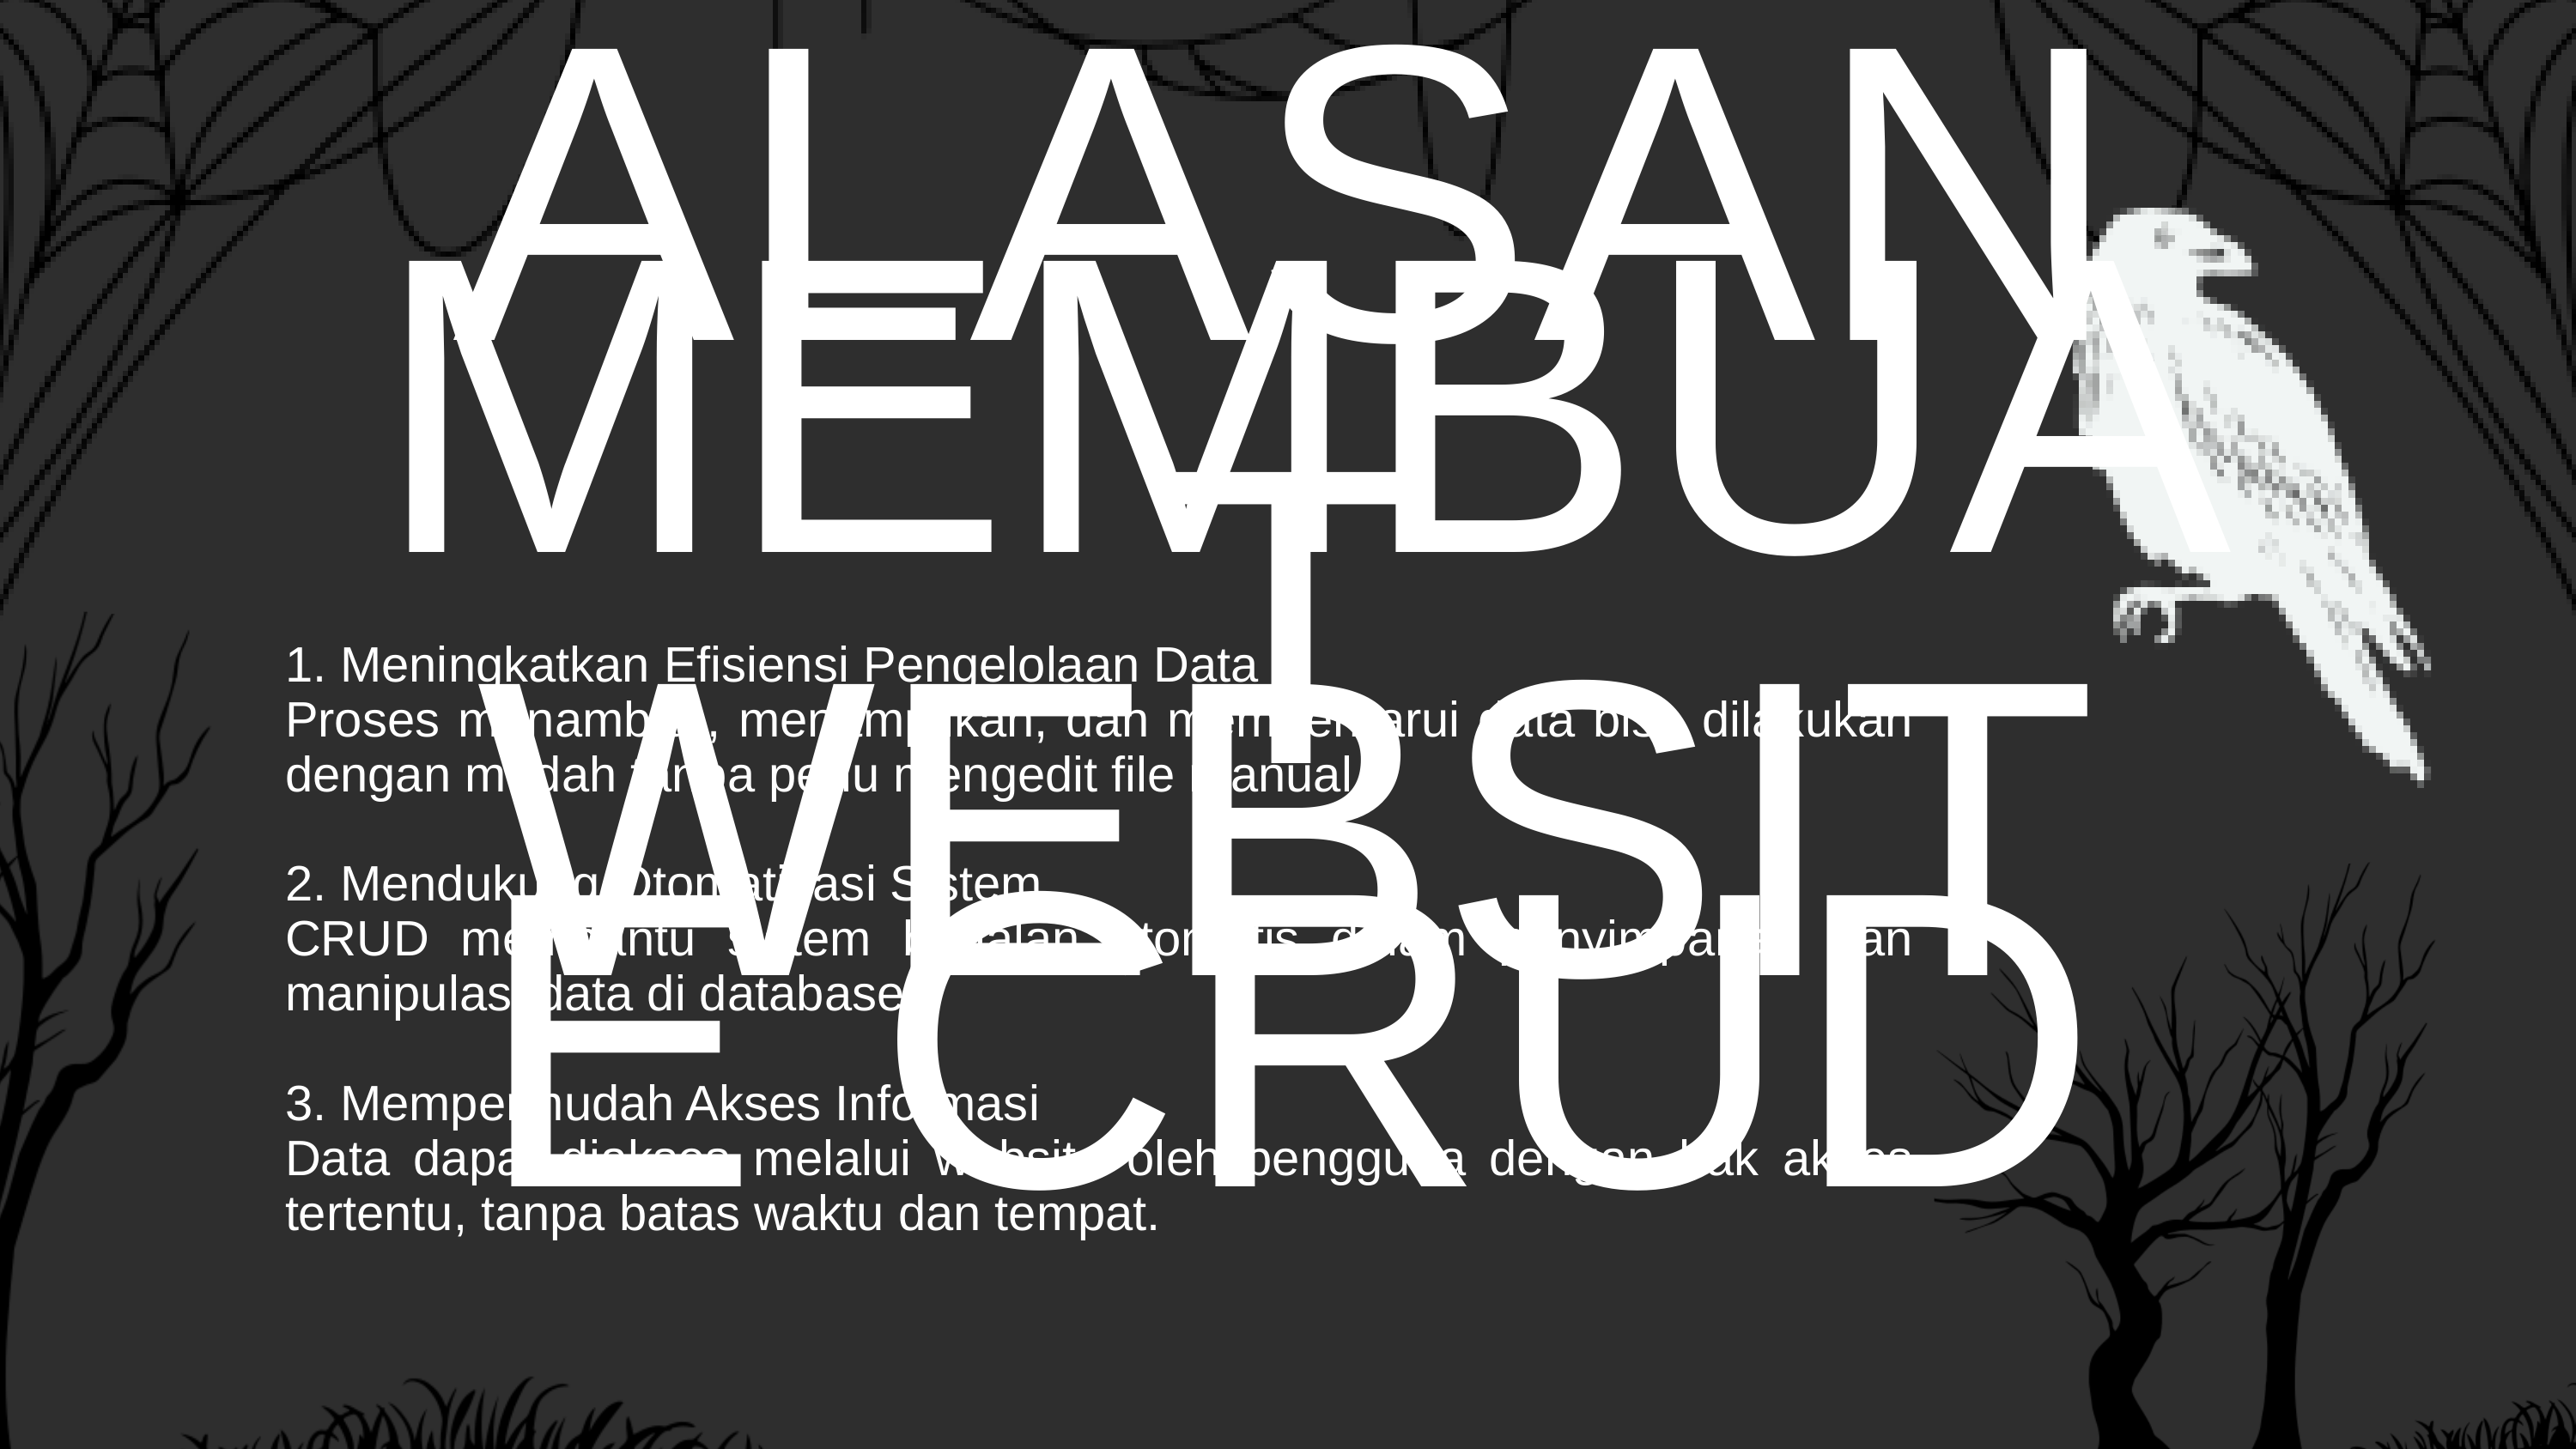

ALASAN MEMBUAT WEBSITE CRUD

1. Meningkatkan Efisiensi Pengelolaan Data
Proses menambah, menampilkan, dan memperbarui data bisa dilakukan dengan mudah tanpa perlu mengedit file manual.

2. Mendukung Otomatisasi Sistem
CRUD membantu sistem berjalan otomatis dalam penyimpanan dan manipulasi data di database.

3. Mempermudah Akses Informasi
Data dapat diakses melalui website oleh pengguna dengan hak akses tertentu, tanpa batas waktu dan tempat.